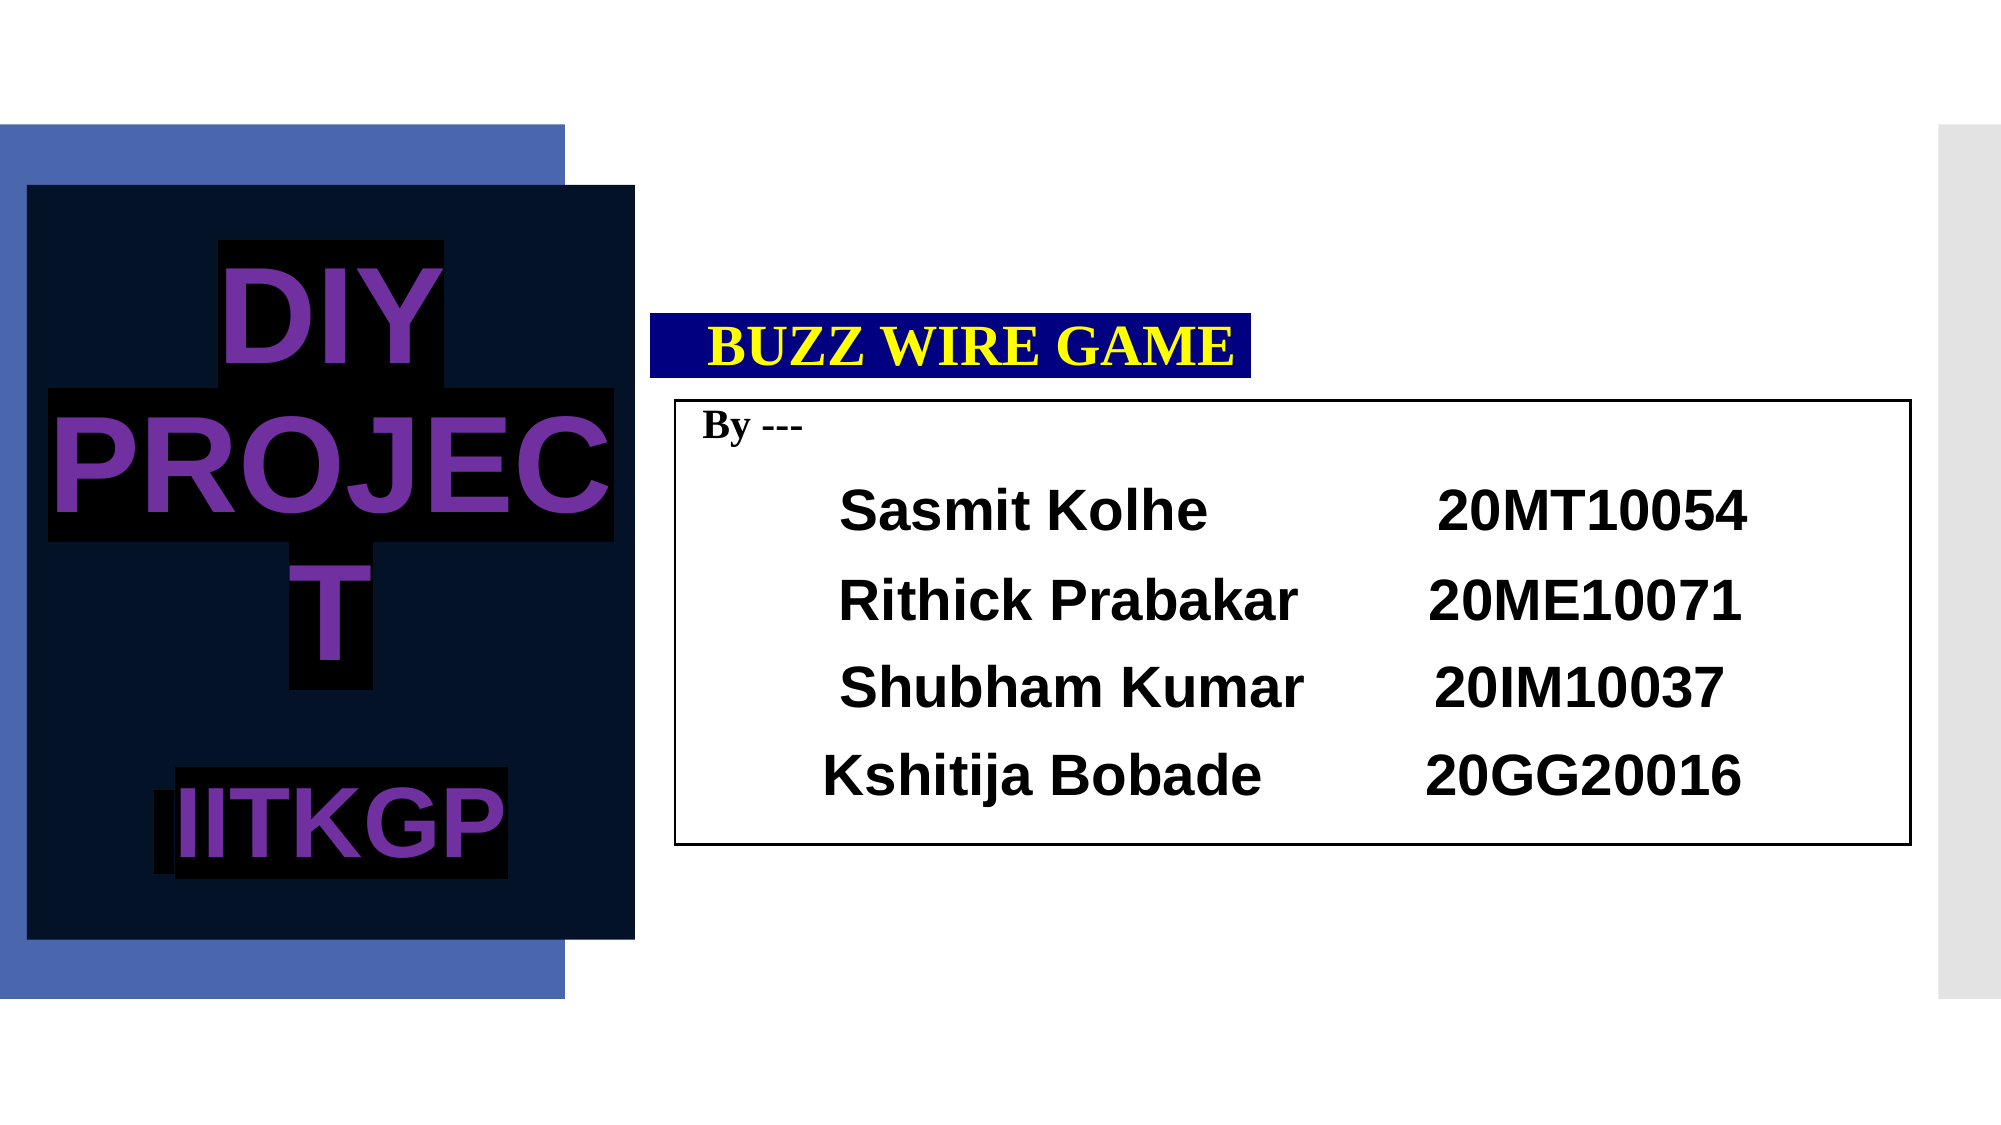

BUZZ WIRE GAME
     By ---
          Sasmit Kolhe                 20MT10054
       Rithick Prabakar        20ME10071
      Shubham Kumar        20IM10037
      Kshitija Bobade          20GG20016
# DIY PROJECT IITKGP
|  |
| --- |